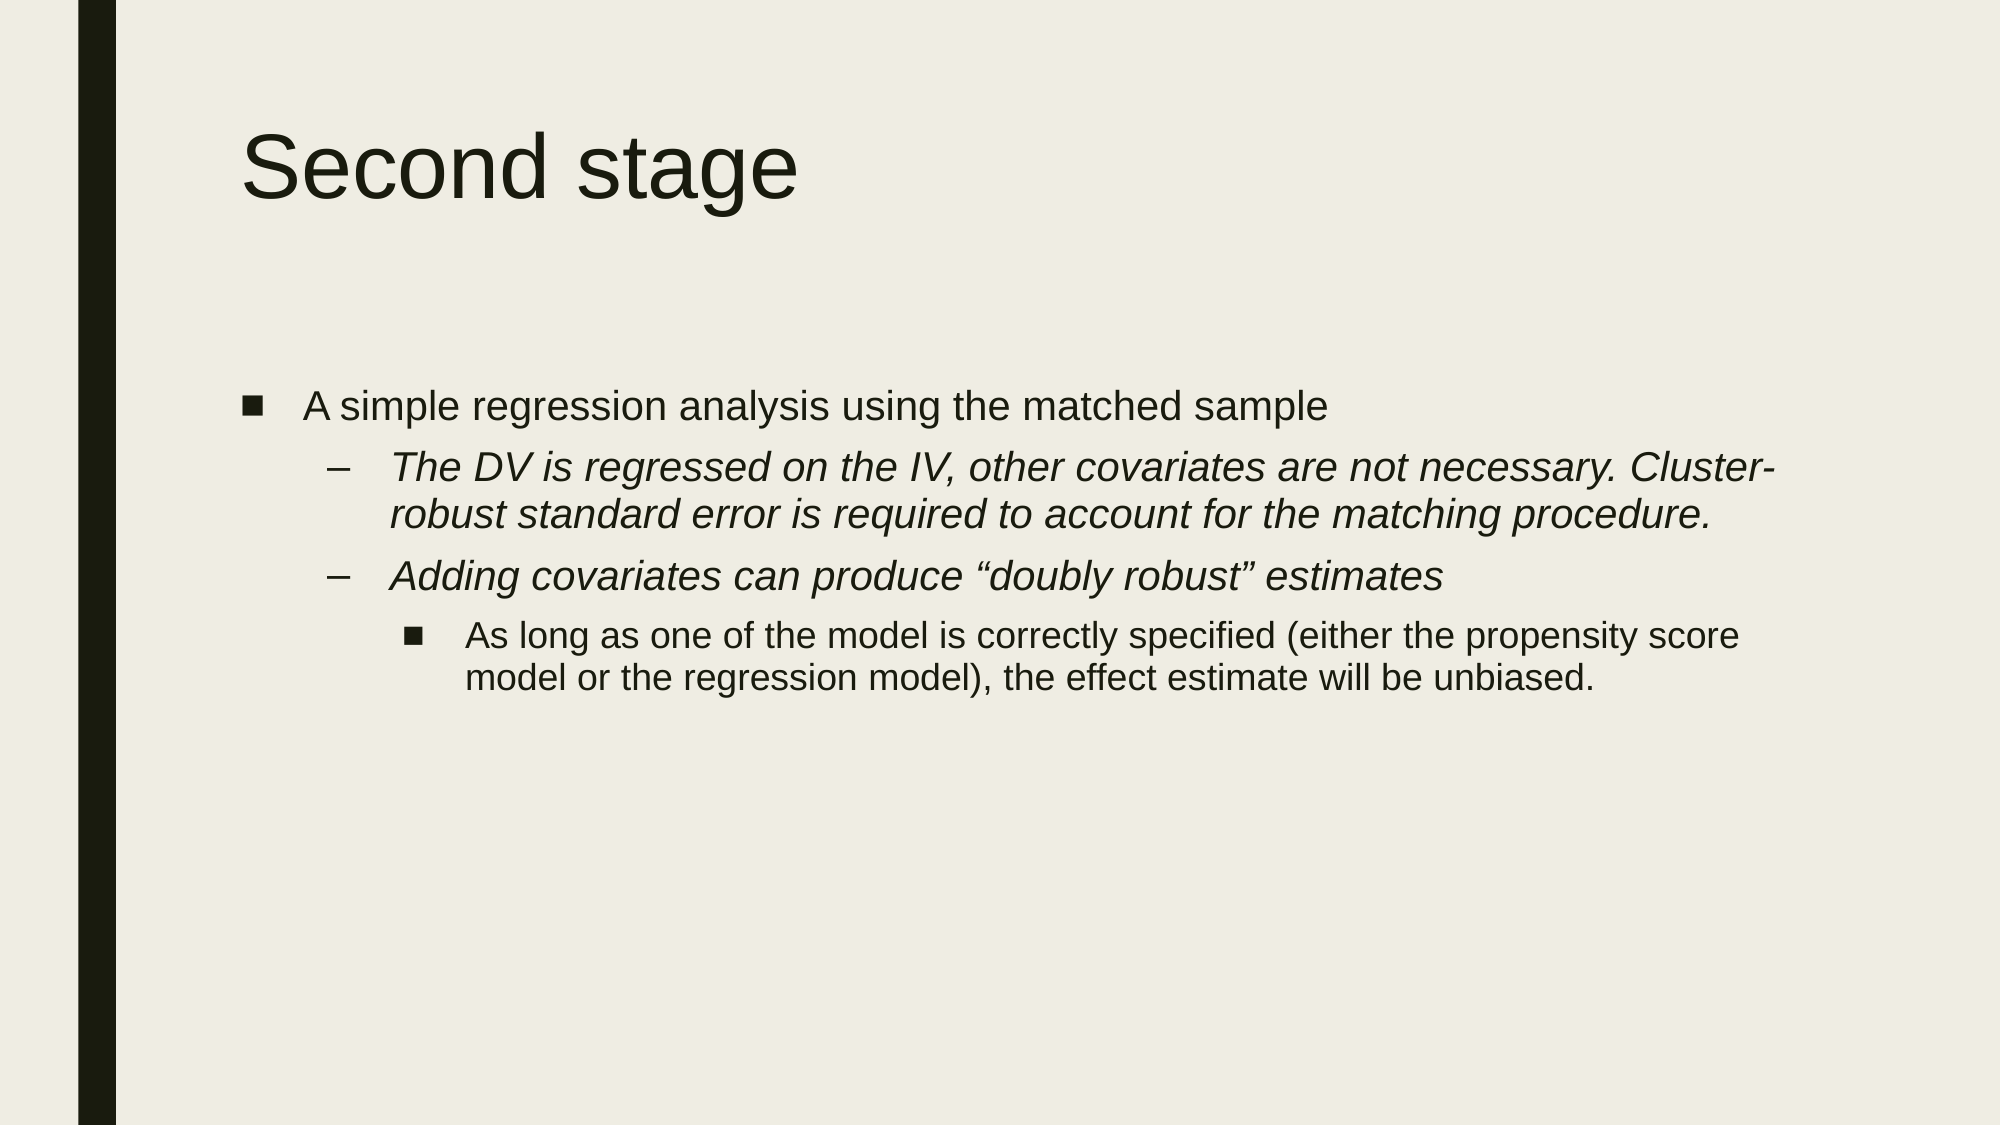

# Second stage
A simple regression analysis using the matched sample
The DV is regressed on the IV, other covariates are not necessary. Cluster-robust standard error is required to account for the matching procedure.
Adding covariates can produce “doubly robust” estimates
As long as one of the model is correctly specified (either the propensity score model or the regression model), the effect estimate will be unbiased.